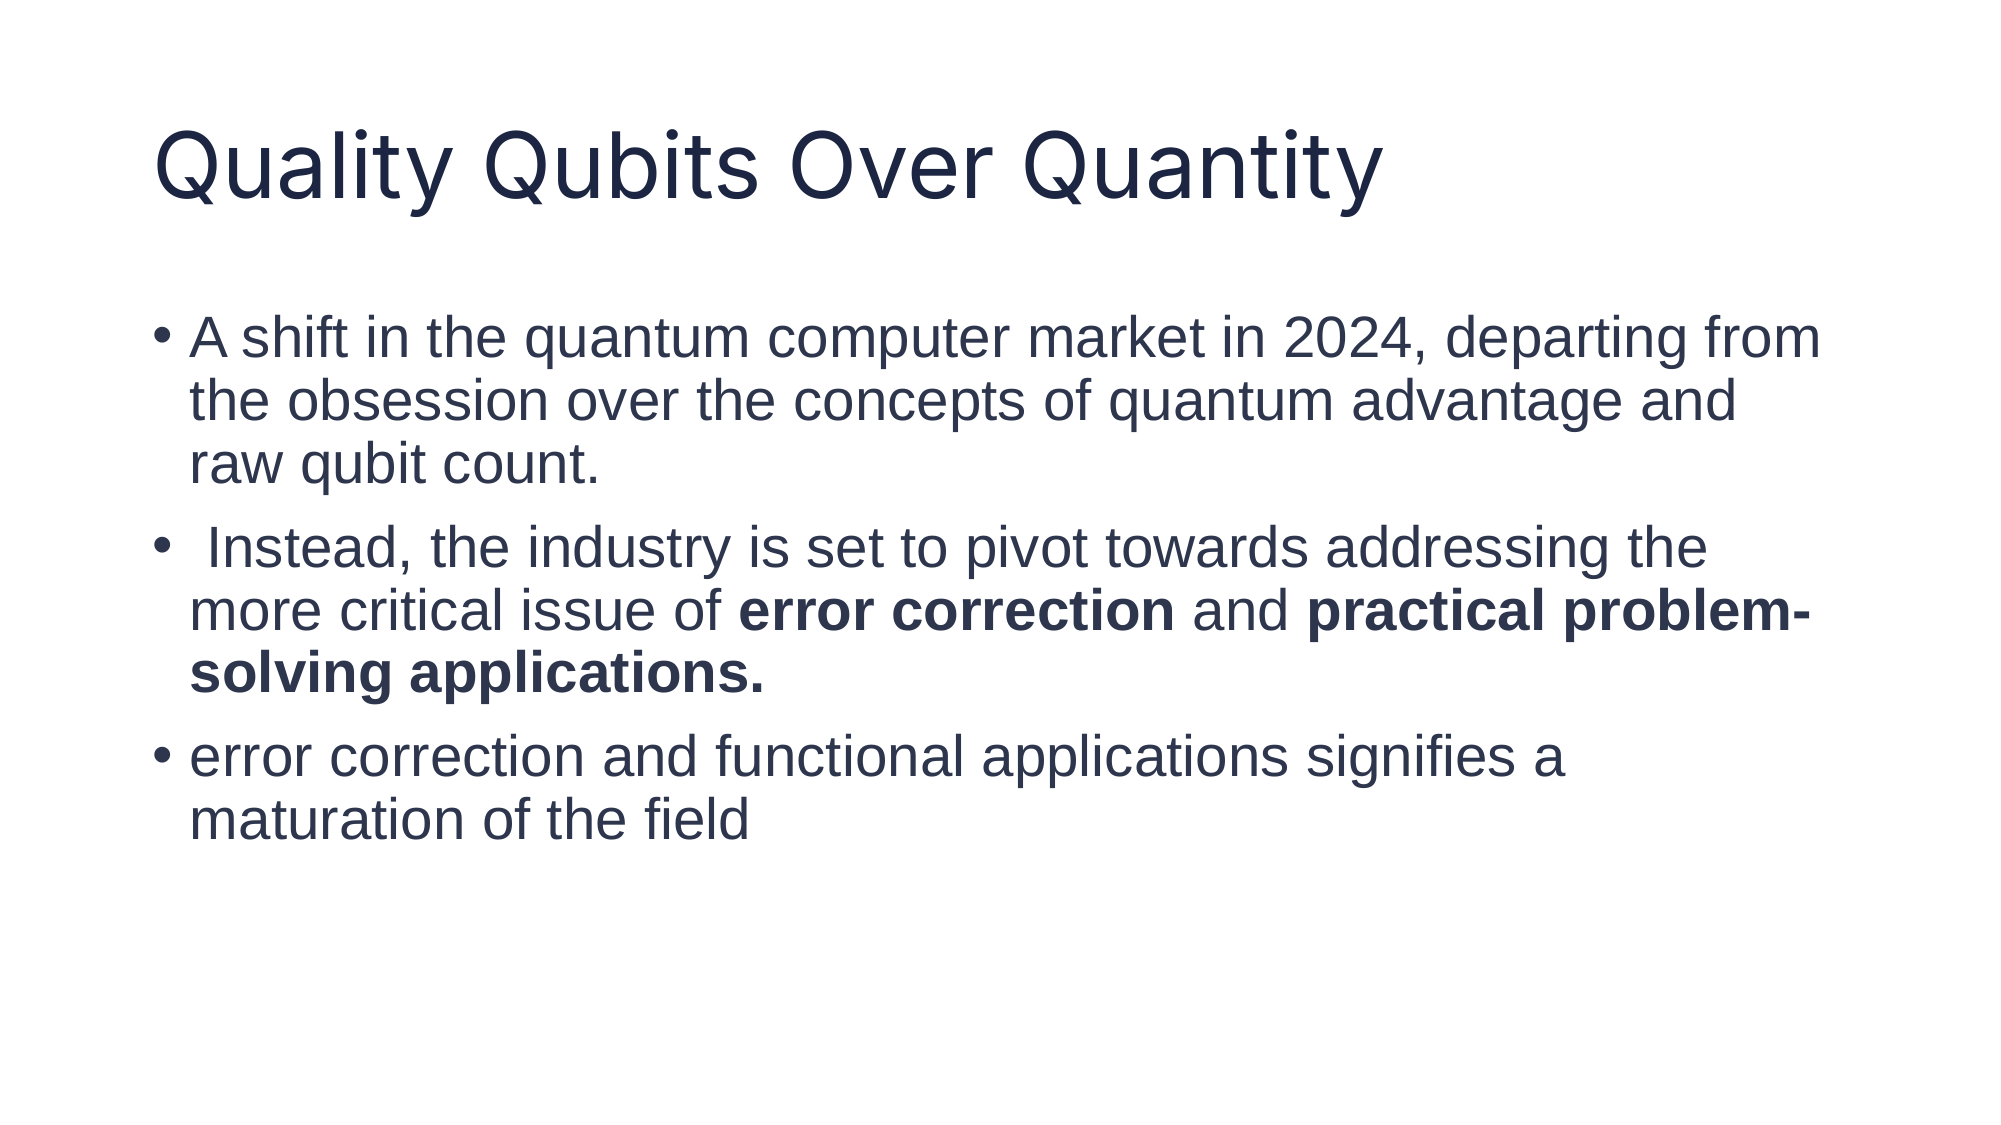

# Quality Qubits Over Quantity
A shift in the quantum computer market in 2024, departing from the obsession over the concepts of quantum advantage and raw qubit count.
 Instead, the industry is set to pivot towards addressing the more critical issue of error correction and practical problem-solving applications.
error correction and functional applications signifies a maturation of the field